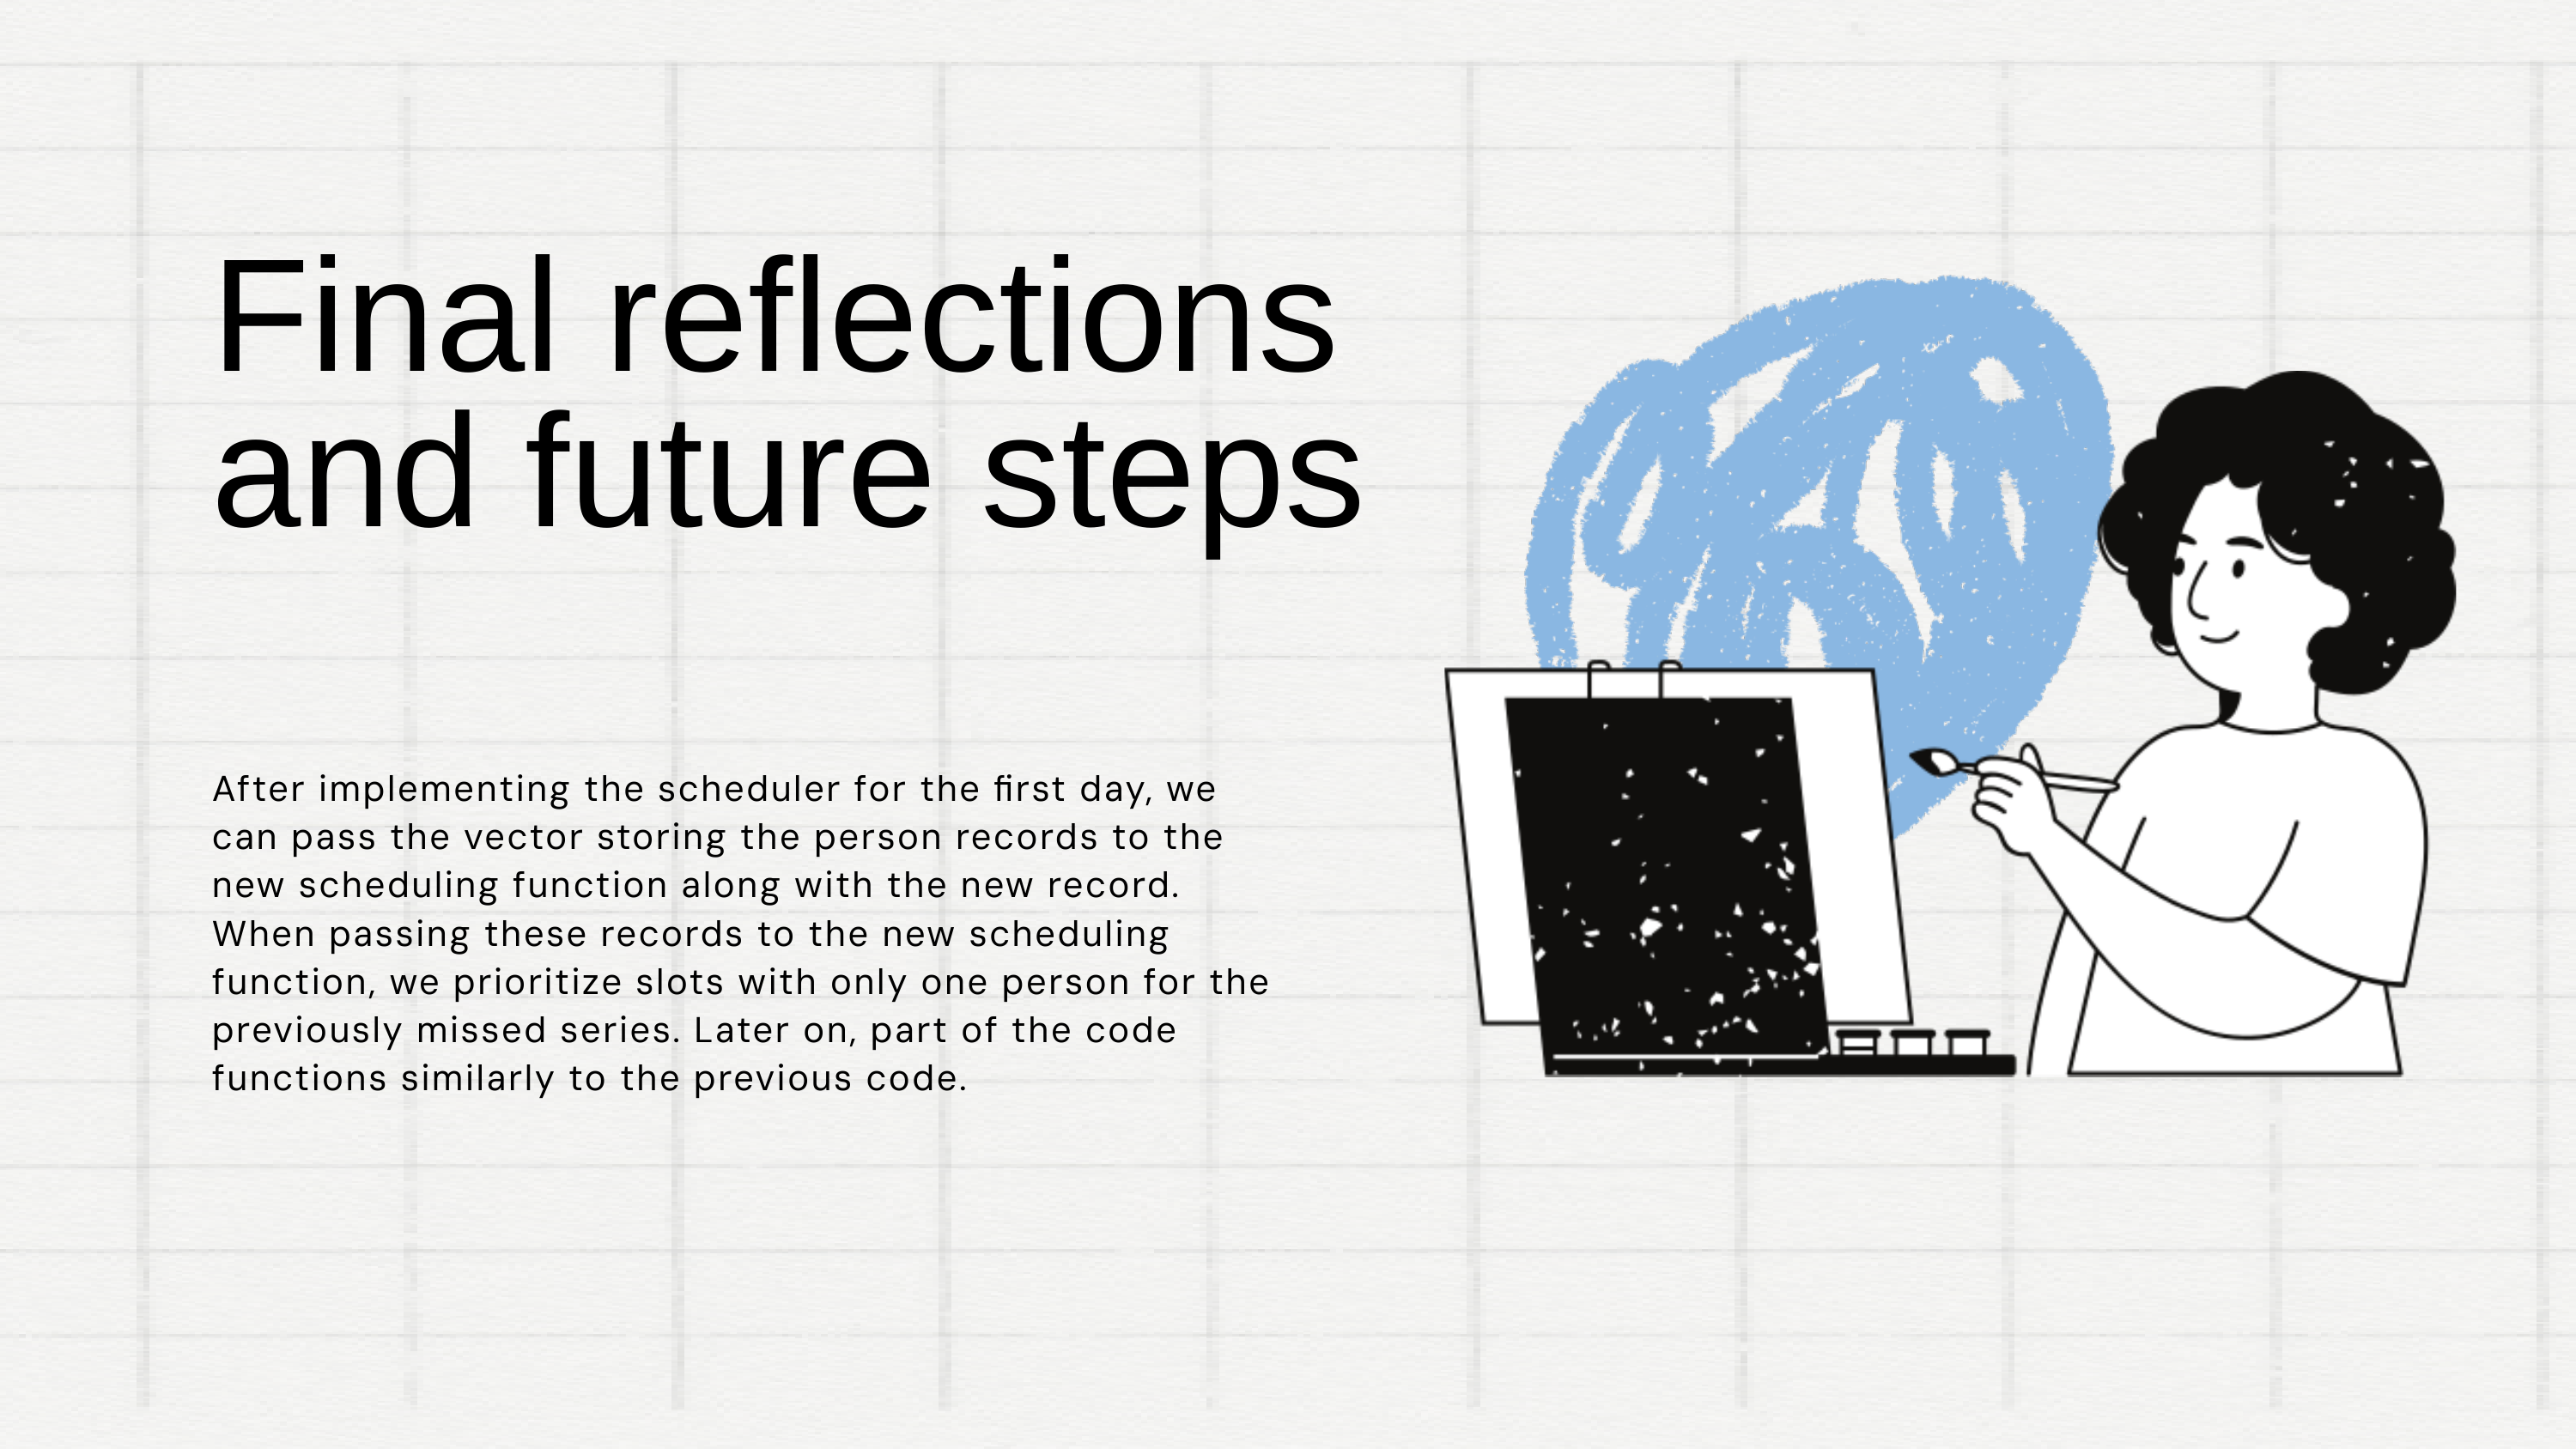

Final reflections and future steps

After implementing the scheduler for the first day, we can pass the vector storing the person records to the new scheduling function along with the new record. When passing these records to the new scheduling function, we prioritize slots with only one person for the previously missed series. Later on, part of the code functions similarly to the previous code.